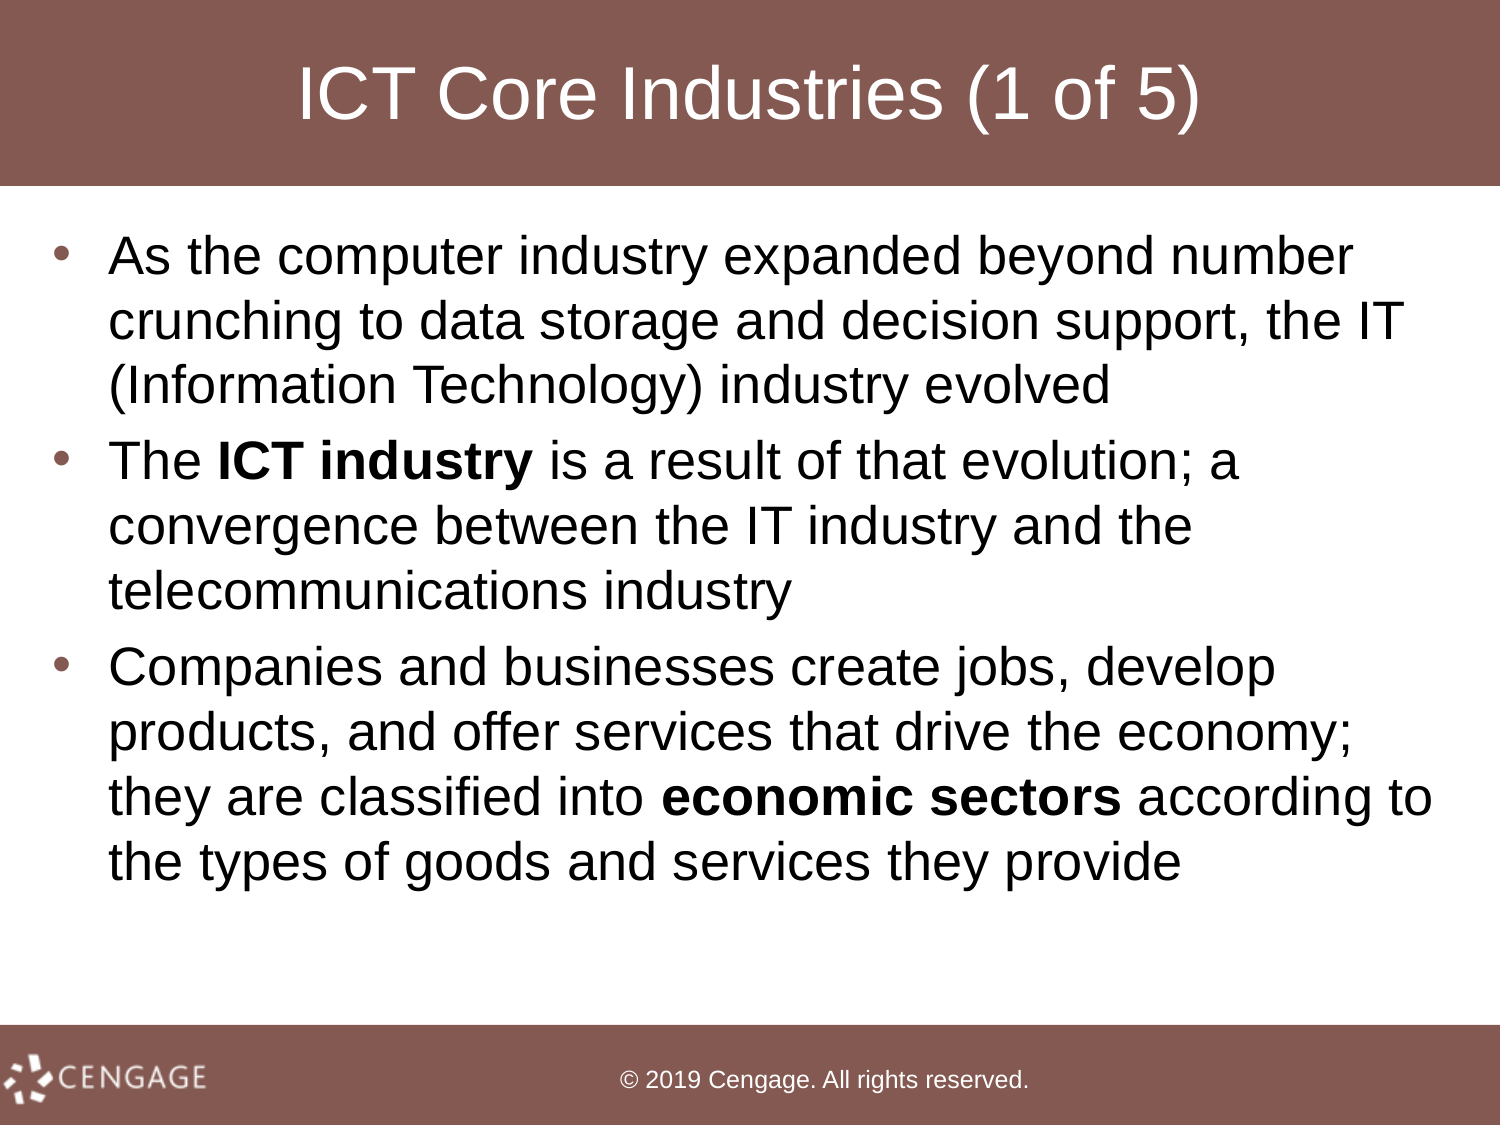

# ICT Core Industries (1 of 5)
As the computer industry expanded beyond number crunching to data storage and decision support, the IT (Information Technology) industry evolved
The ICT industry is a result of that evolution; a convergence between the IT industry and the telecommunications industry
Companies and businesses create jobs, develop products, and offer services that drive the economy; they are classified into economic sectors according to the types of goods and services they provide